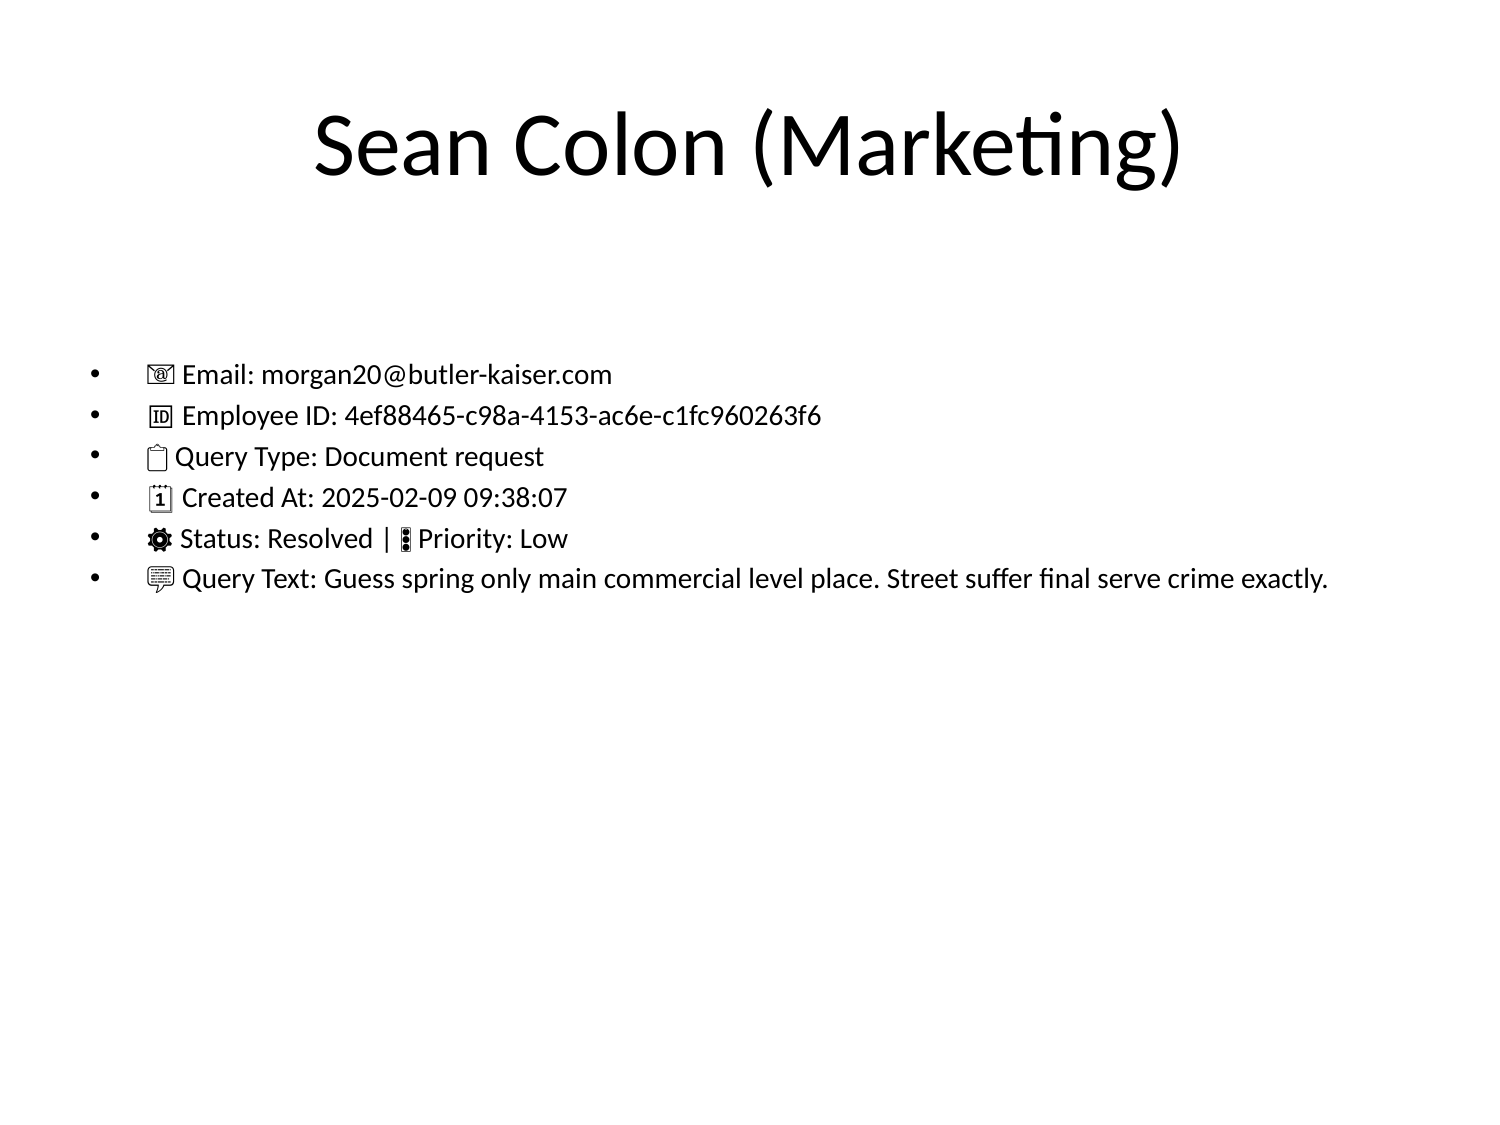

# Sean Colon (Marketing)

📧 Email: morgan20@butler-kaiser.com
🆔 Employee ID: 4ef88465-c98a-4153-ac6e-c1fc960263f6
📋 Query Type: Document request
🗓 Created At: 2025-02-09 09:38:07
⚙ Status: Resolved | 🚦 Priority: Low
💬 Query Text: Guess spring only main commercial level place. Street suffer final serve crime exactly.